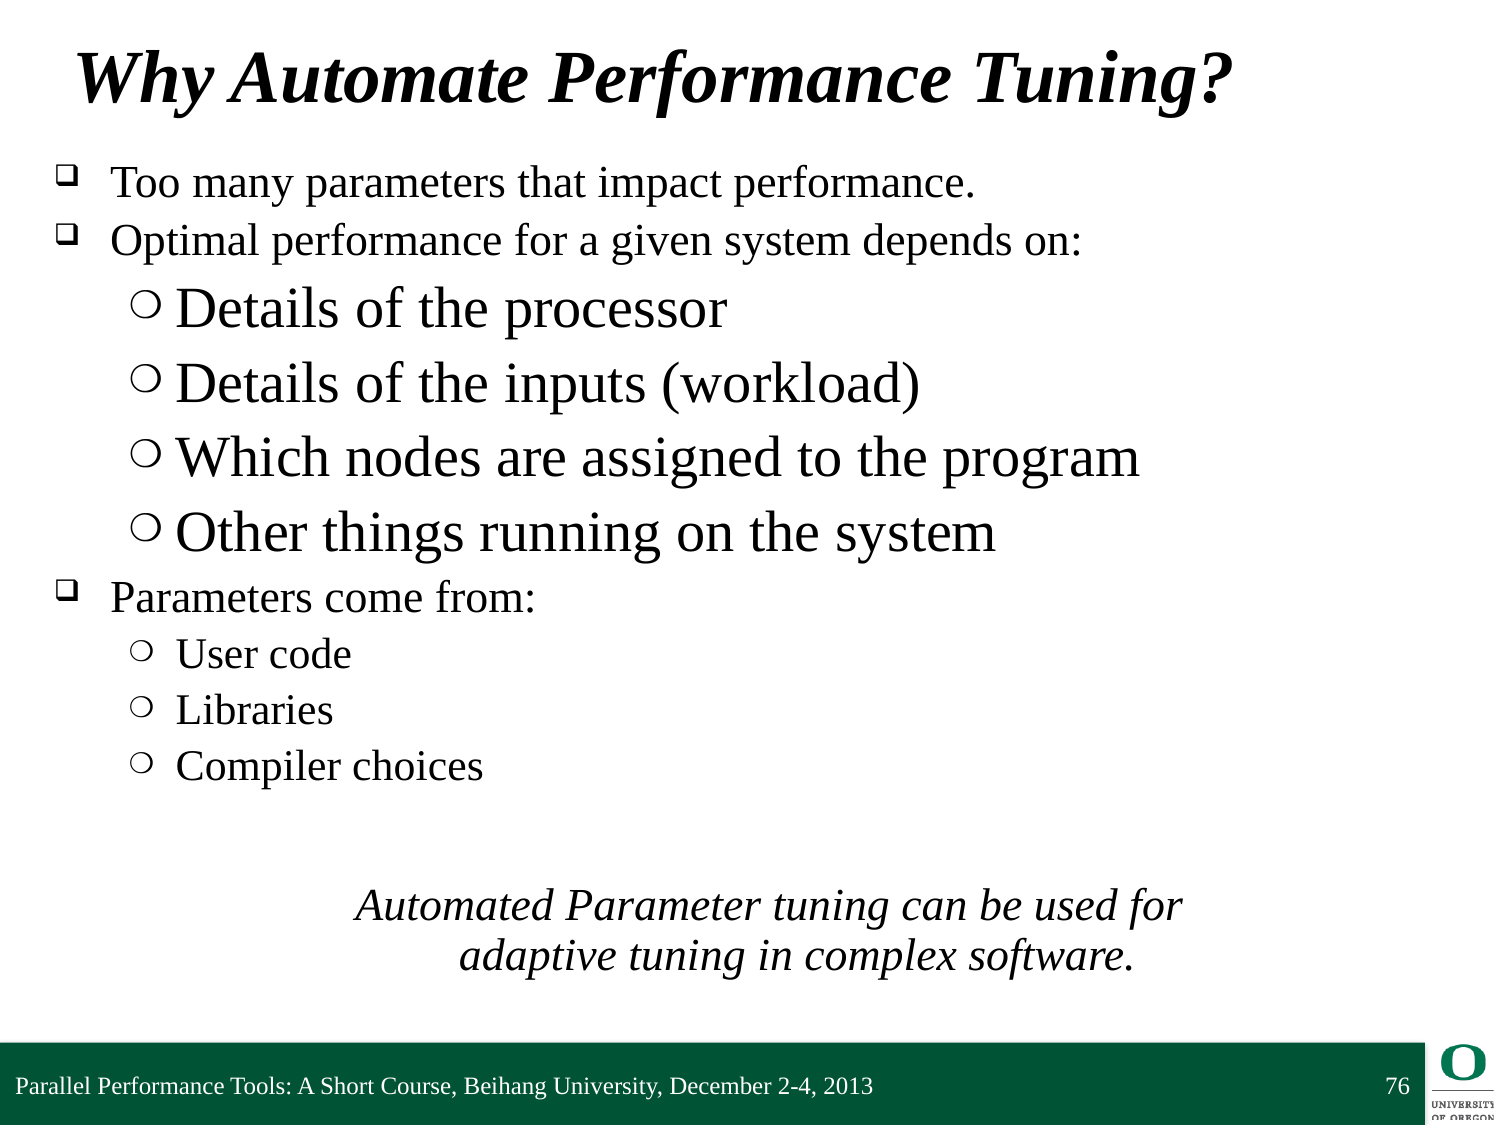

# Why Automate Performance Tuning?
Too many parameters that impact performance.
Optimal performance for a given system depends on:
Details of the processor
Details of the inputs (workload)
Which nodes are assigned to the program
Other things running on the system
Parameters come from:
User code
Libraries
Compiler choices

Automated Parameter tuning can be used for
adaptive tuning in complex software.

Parallel Performance Tools: A Short Course, Beihang University, December 2-4, 2013
76